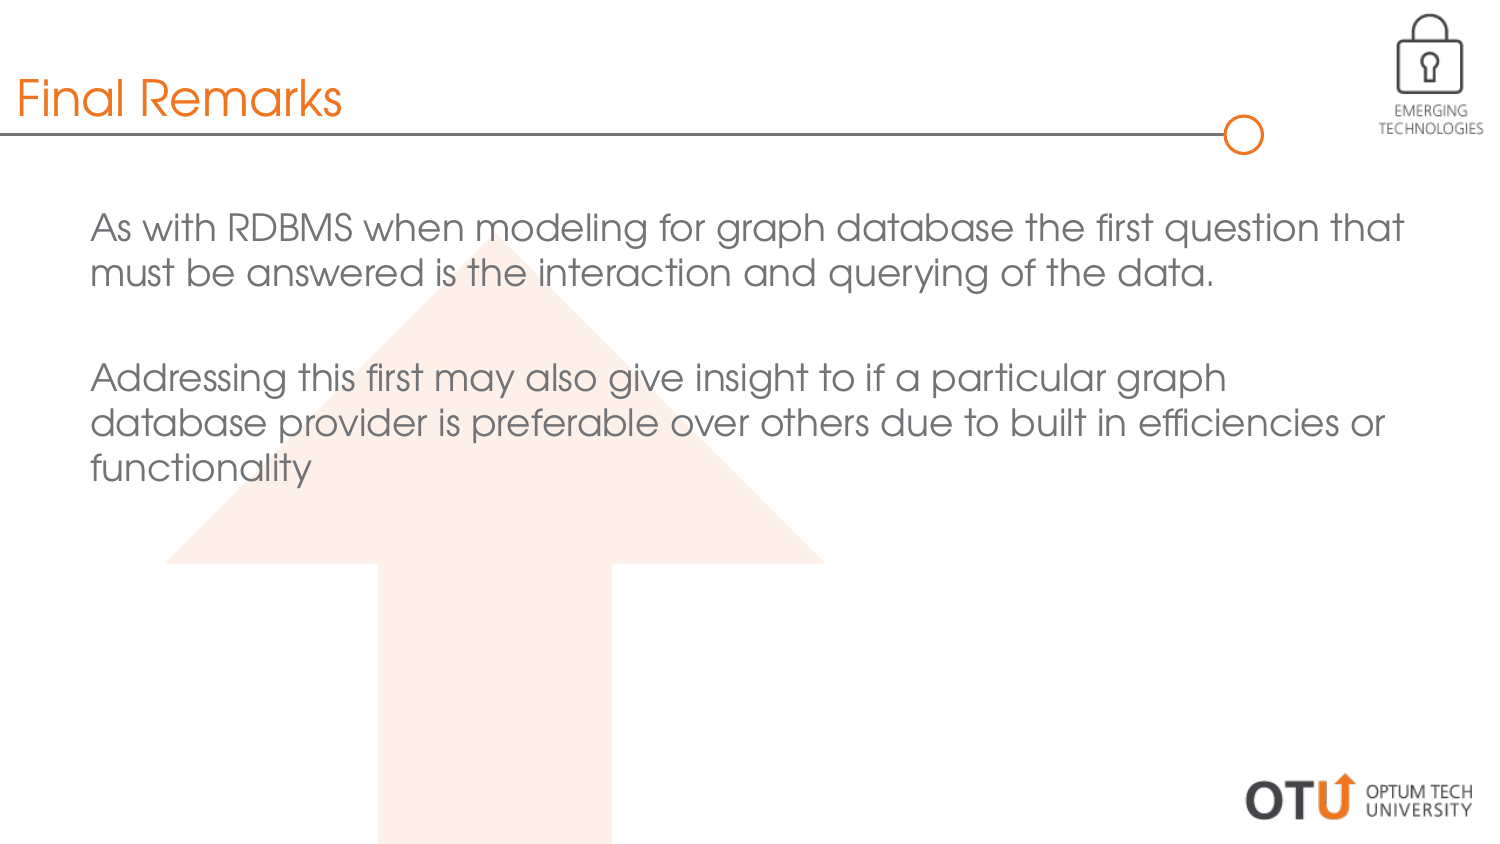

Final Remarks
As with RDBMS when modeling for graph database the first question that must be answered is the interaction and querying of the data.

Addressing this first may also give insight to if a particular graph database provider is preferable over others due to built in efficiencies or functionality